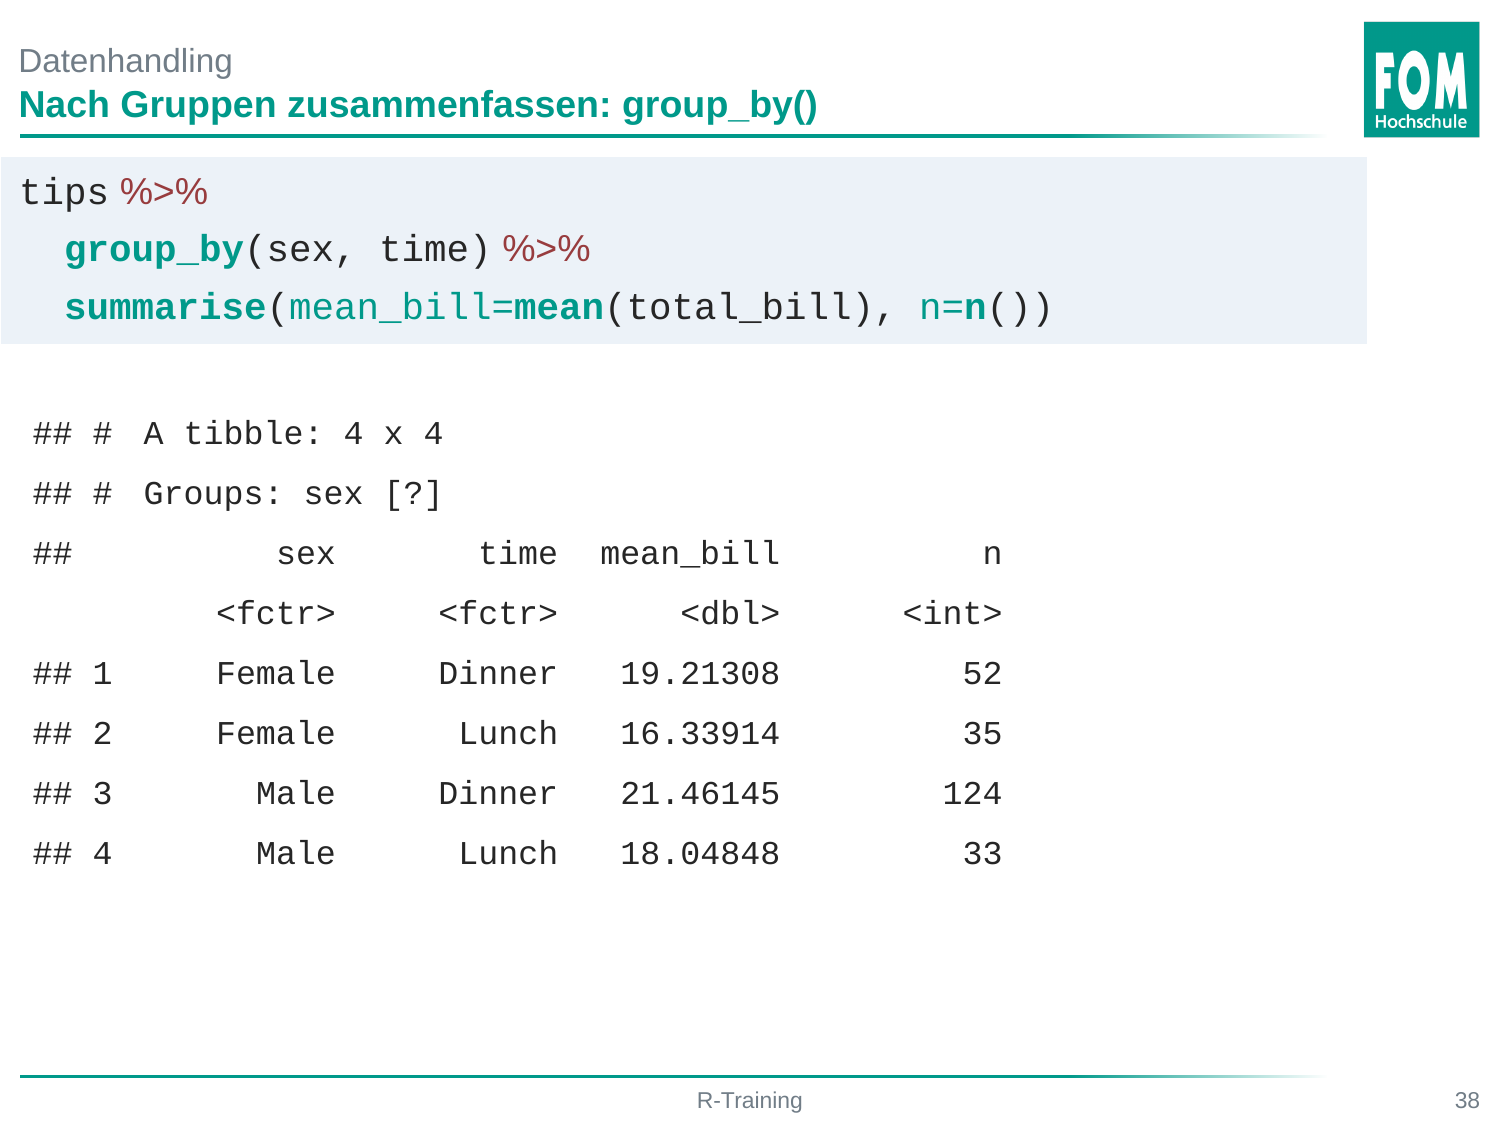

# Datenhandling
Nach Gruppen zusammenfassen: group_by()

tips %>%
  group_by(sex, time) %>%
  summarise(mean_bill=mean(total_bill), n=n())

| ## # | A tibble: 4 x 4 |  |  |  |
| --- | --- | --- | --- | --- |
| ## # | Groups: sex [?] |  |  |  |
| ## | sex | time | mean\_bill | n |
|  | <fctr> | <fctr> | <dbl> | <int> |
| ## 1 | Female | Dinner | 19.21308 | 52 |
| ## 2 | Female | Lunch | 16.33914 | 35 |
| ## 3 | Male | Dinner | 21.46145 | 124 |
| ## 4 | Male | Lunch | 18.04848 | 33 |
R-Training
38